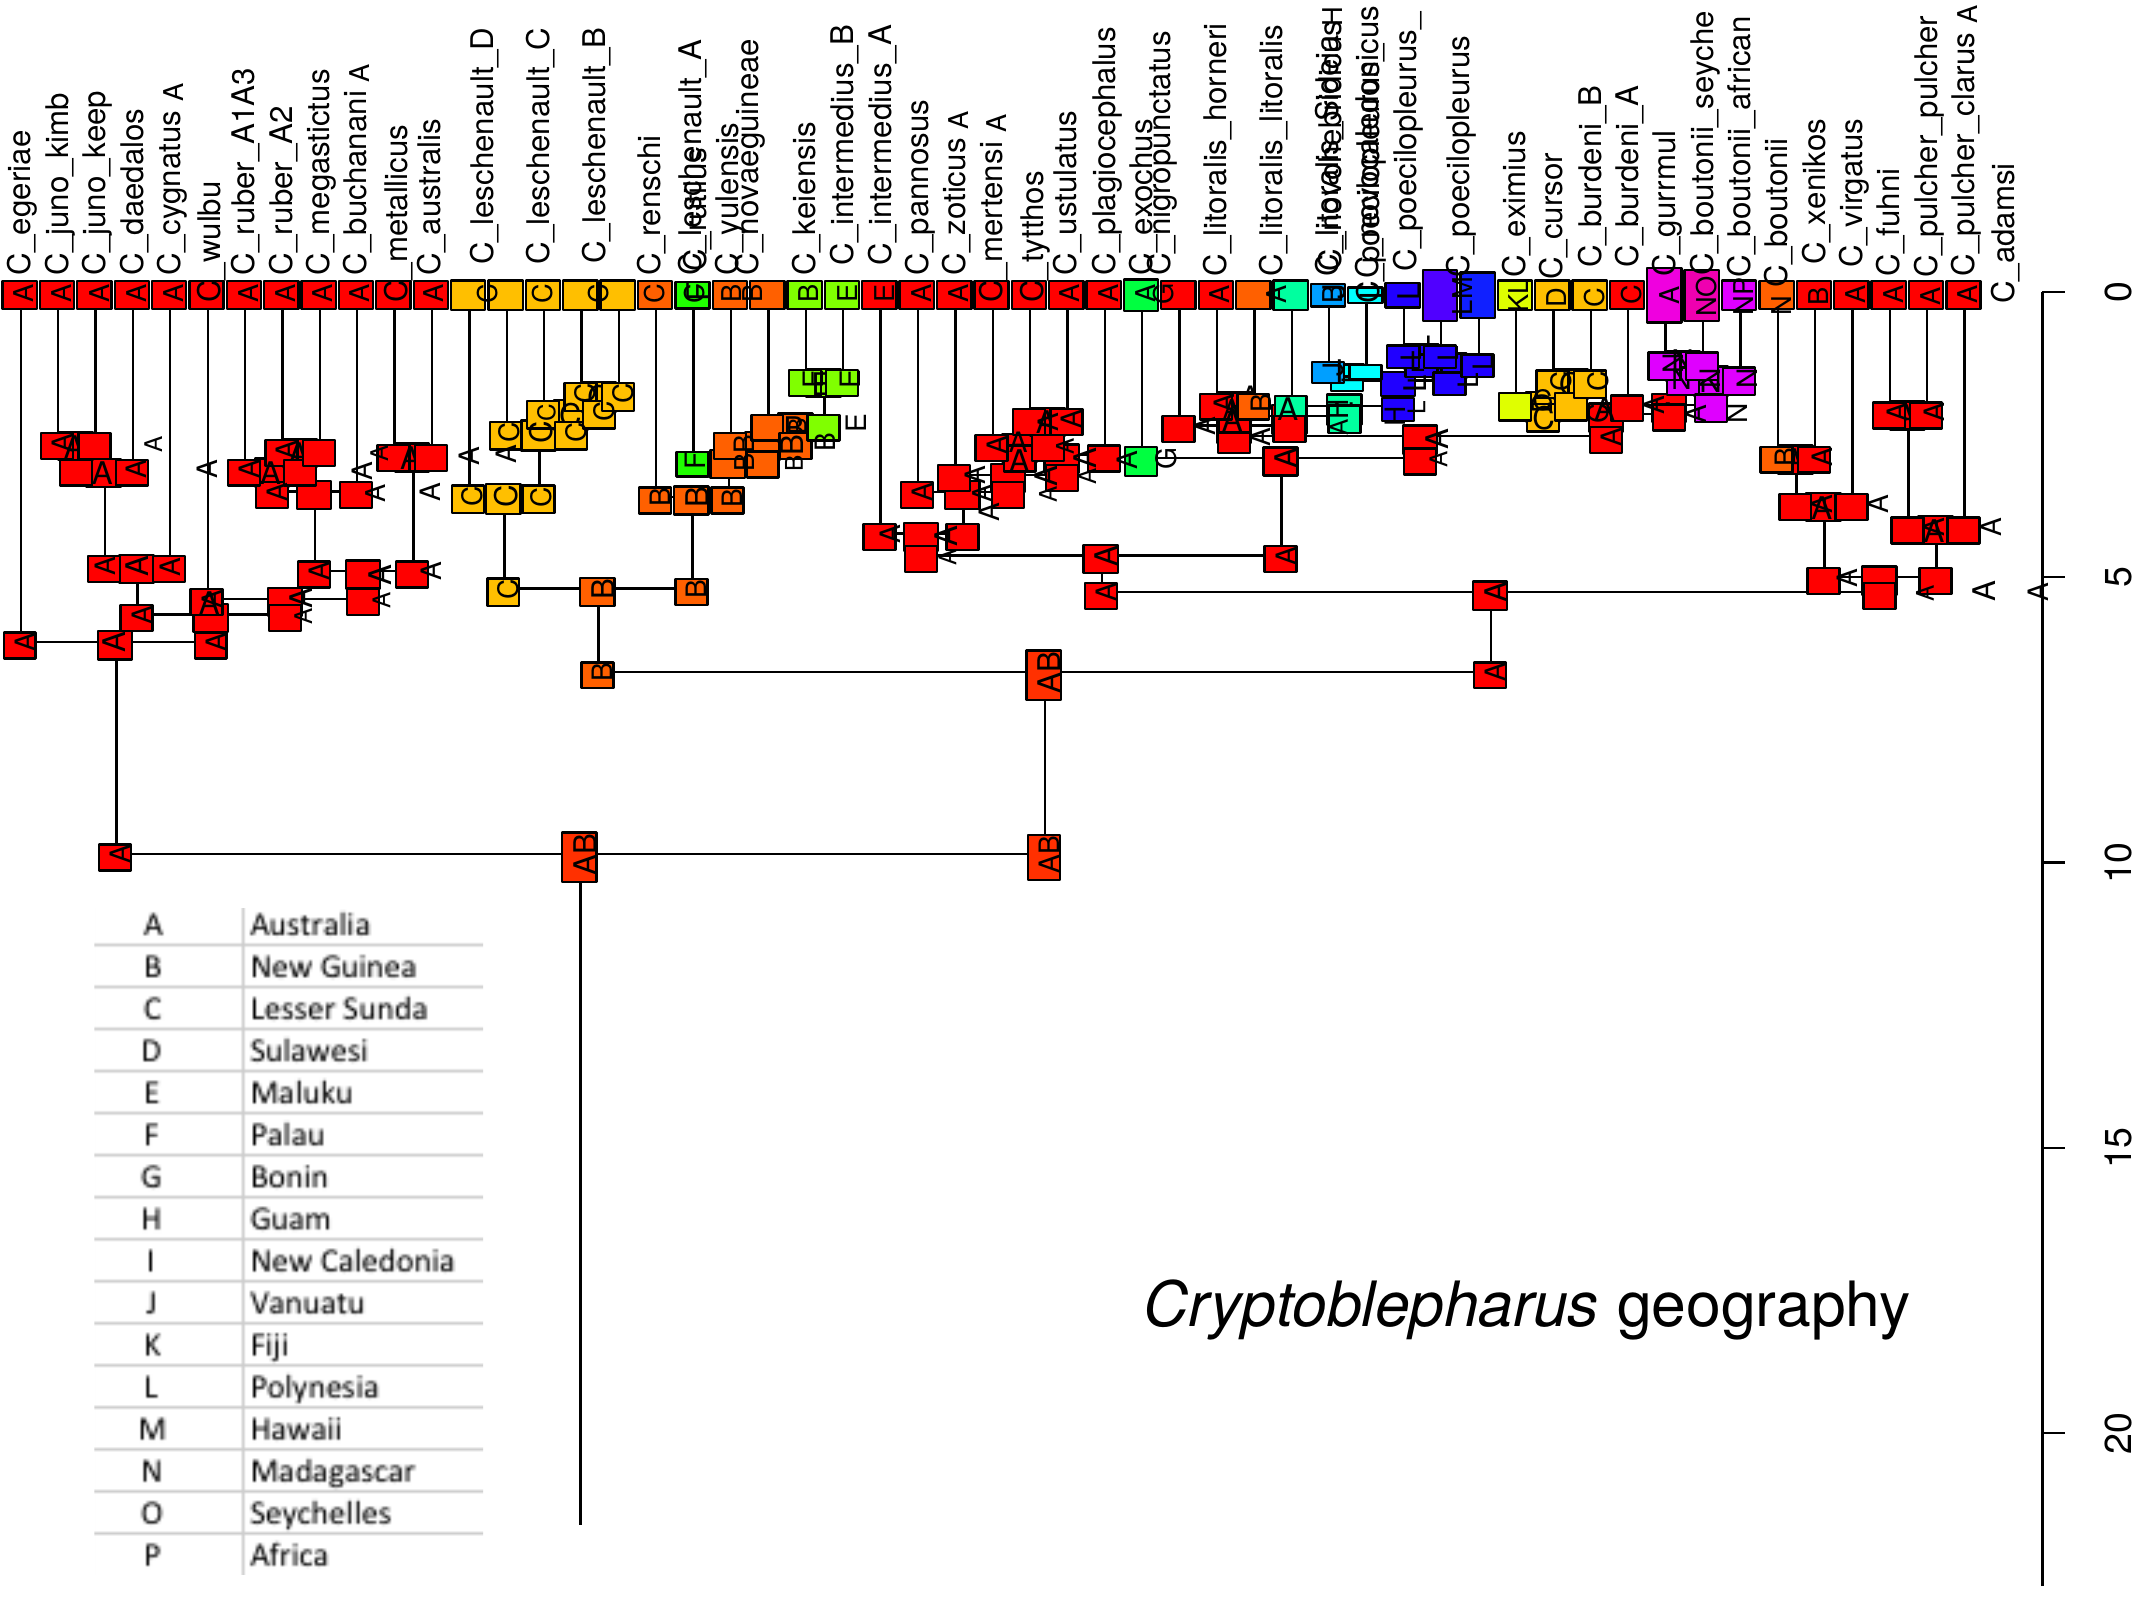

C_novocaledonicus
LMC_poecilopleurus KLC_eximius
D C_cursor
C C_burdeni_B C C_burdeni_A A C_gurrmul
NOC_boutonii_seyche NPC_boutonii_african N C_boutonii
B C_xenikos A C_virgatus A C_fuhni
A C_pulcher_pulcher A C_pulcher_clarus A C_adamsi
G C_nigropunctatus A C_litoralis_horneri A C_litoralis_litoralis B C_litoralis_Sideia H C_poecilopleurus_
C_poecilopleurus_
C_novohebridicus
B C_novaeguineae B C_keiensis
E C_intermedius_B E C_intermedius_A A C_pannosus
A C_zoticus A C_mertensi A C_tytthos
A C_ustulatus
A C_plagiocephalus A C_exochus
A C_egeriae
A C_juno_kimb A C_juno_keep A C_daedalos A C_cygnatus A C_wulbu
A C_ruber_A1A3 A C_ruber_A2
A C_megastictus A C_buchanani A C_metallicus
A C_australis
C C_leschenault_D C C_leschenault_C C C_leschenault_B C C_renschi
C C_leschenault_A B C_yulensis
C_rutilus

0

F

J I L

L L

LL

N N N

L

N
N

L

J

I
I I

N

E E
C C

L L
L

E

C

C
C

C

D C
A A N
A B

C
C

AH H

AA

A

H

A

A

C
CC
C

A A

C

A

A
A A
A

A

F BB BBB
B
E

A A

B

C

AA
A

A
A A A

A

A

A
A

A
AAA A
A A

A

AA A G

B A

A

A

A

A

A

A

A
AA
AA

A

C C C

B B B

A A

A

A A

A

A AA
A

A
A

A A A

A A
A
A

5
A AA A

B
C
B

A
A

AA
A

A

A
A

A
A

AB

B
A

AB

AB

10
A

15

Cryptoblepharus geography
20